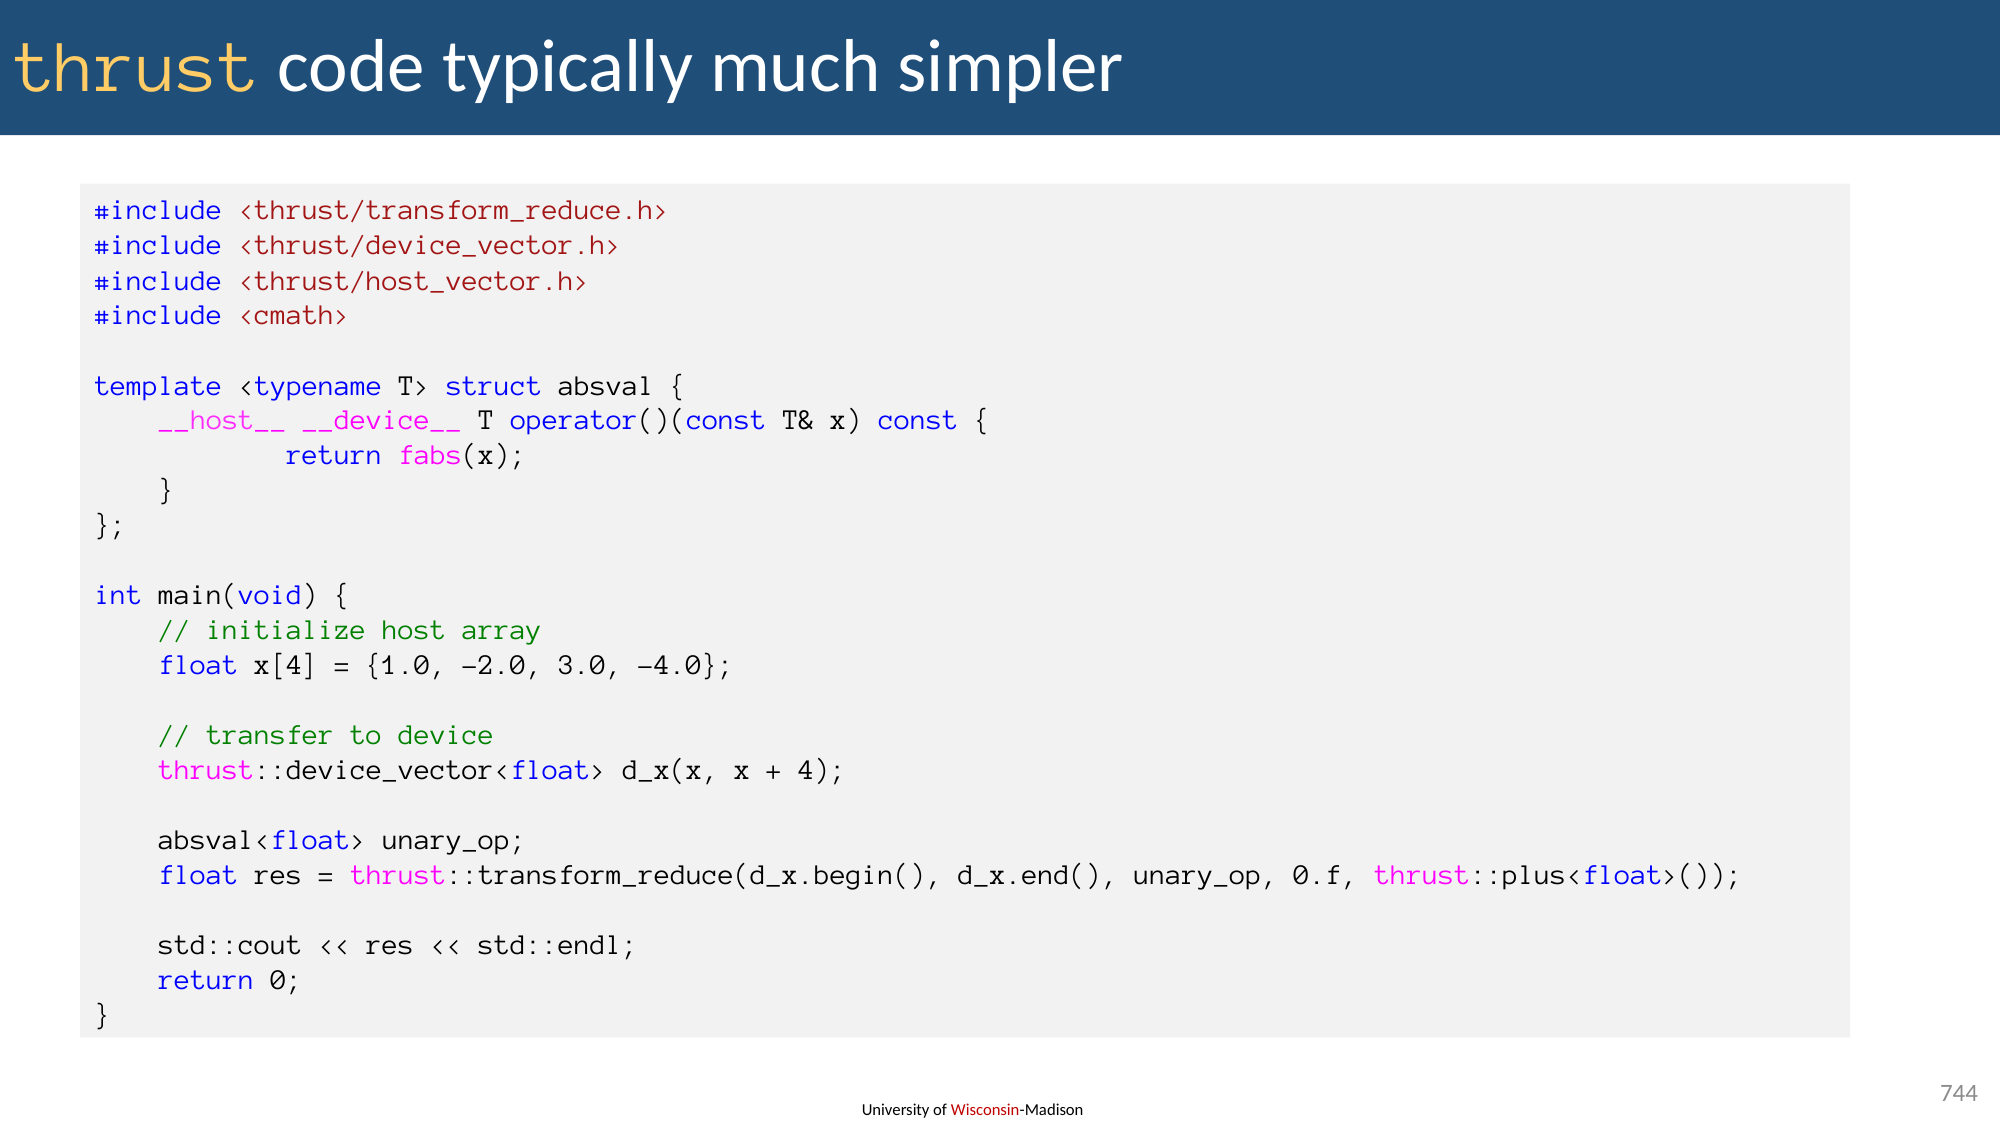

# thrust code typically much simpler
#include <thrust/transform_reduce.h>
#include <thrust/device_vector.h>
#include <thrust/host_vector.h>
#include <cmath>

template <typename T> struct absval {
    __host__ __device__ T operator()(const T& x) const {
            return fabs(x);
    }
};

int main(void) {
    // initialize host array
    float x[4] = {1.0, -2.0, 3.0, -4.0};

    // transfer to device
    thrust::device_vector<float> d_x(x, x + 4);

    absval<float> unary_op;
    float res = thrust::transform_reduce(d_x.begin(), d_x.end(), unary_op, 0.f, thrust::plus<float>());

    std::cout << res << std::endl;
    return 0;
}
744